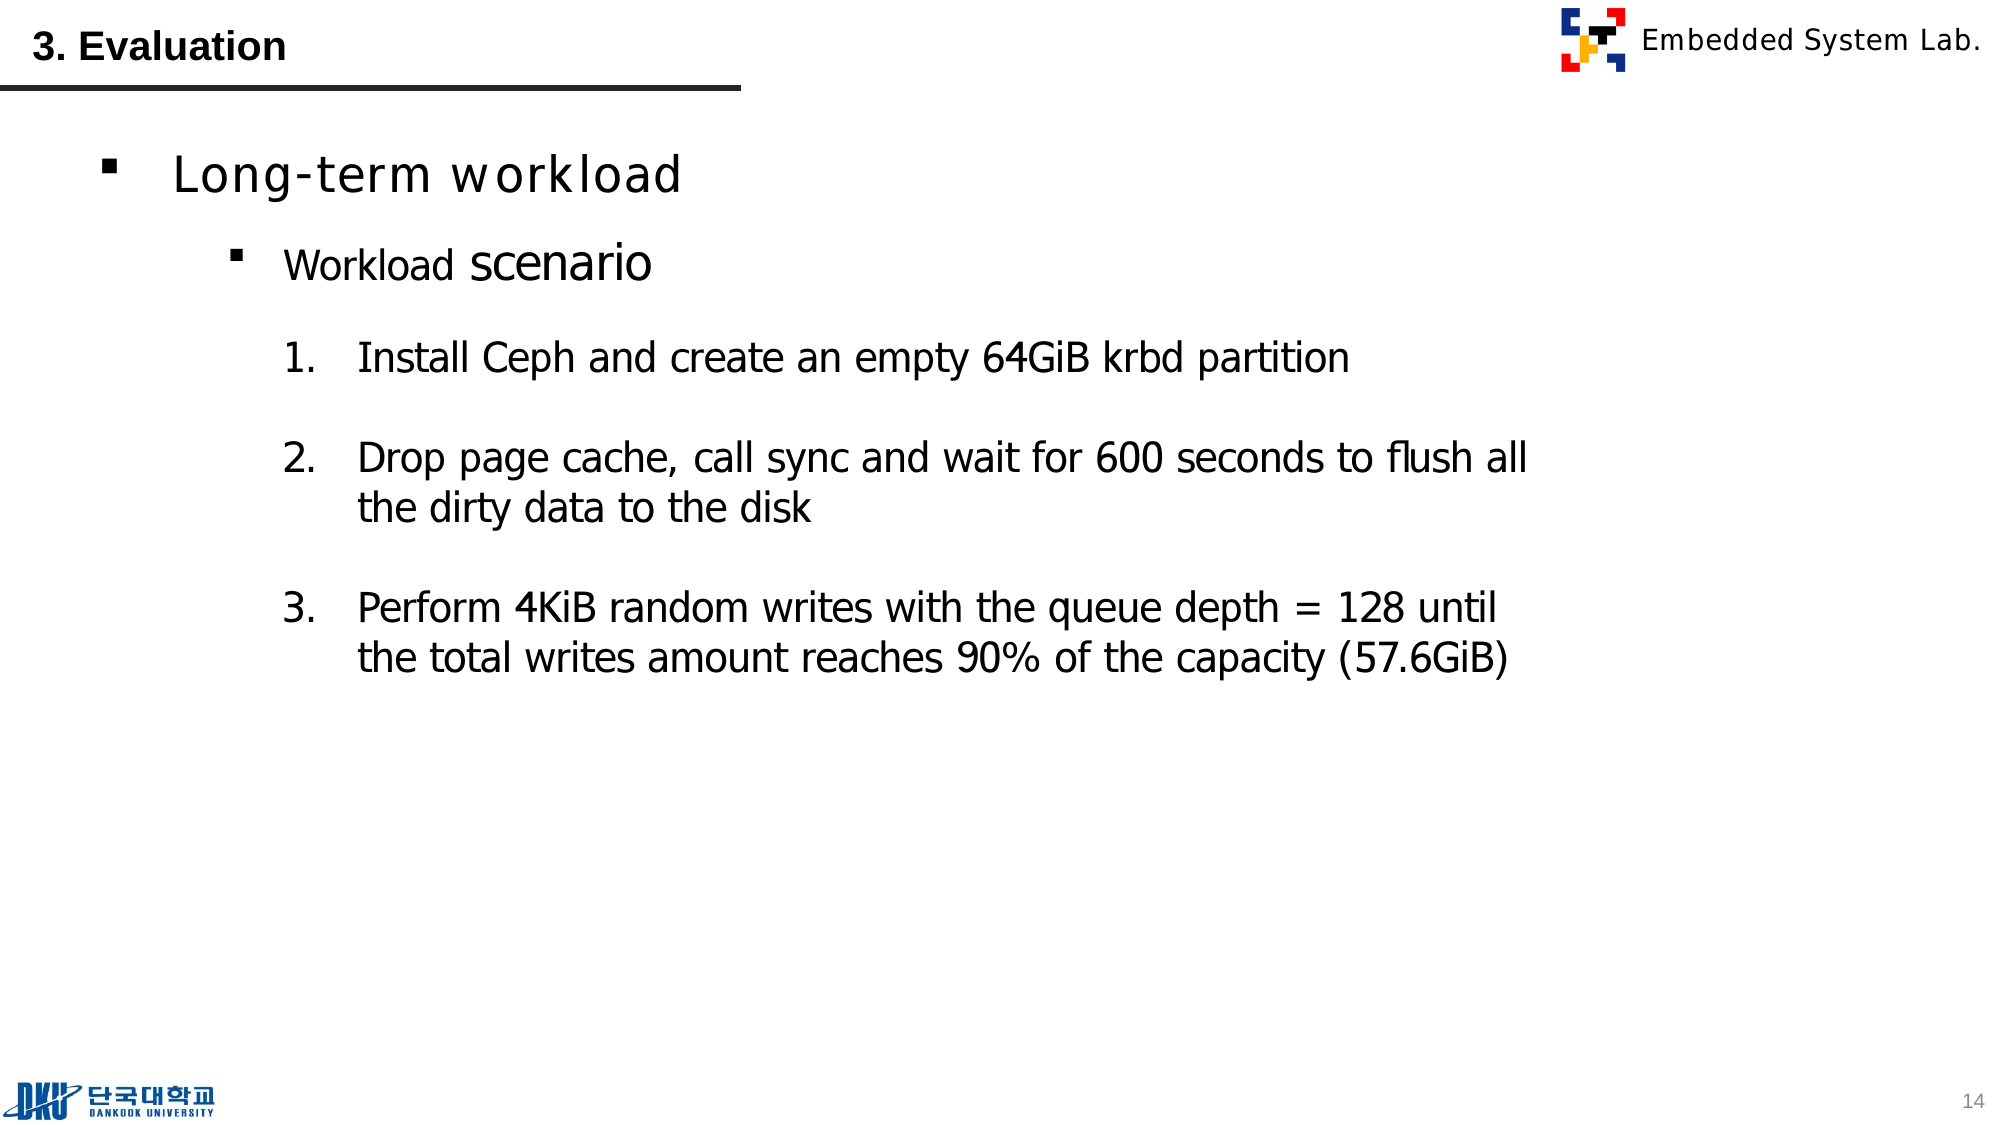

# 3. Evaluation
Long-term workload
Workload scenario
Install Ceph and create an empty 64GiB krbd partition

Drop page cache, call sync and wait for 600 seconds to flush all the dirty data to the disk

Perform 4KiB random writes with the queue depth = 128 until the total writes amount reaches 90% of the capacity (57.6GiB)
14